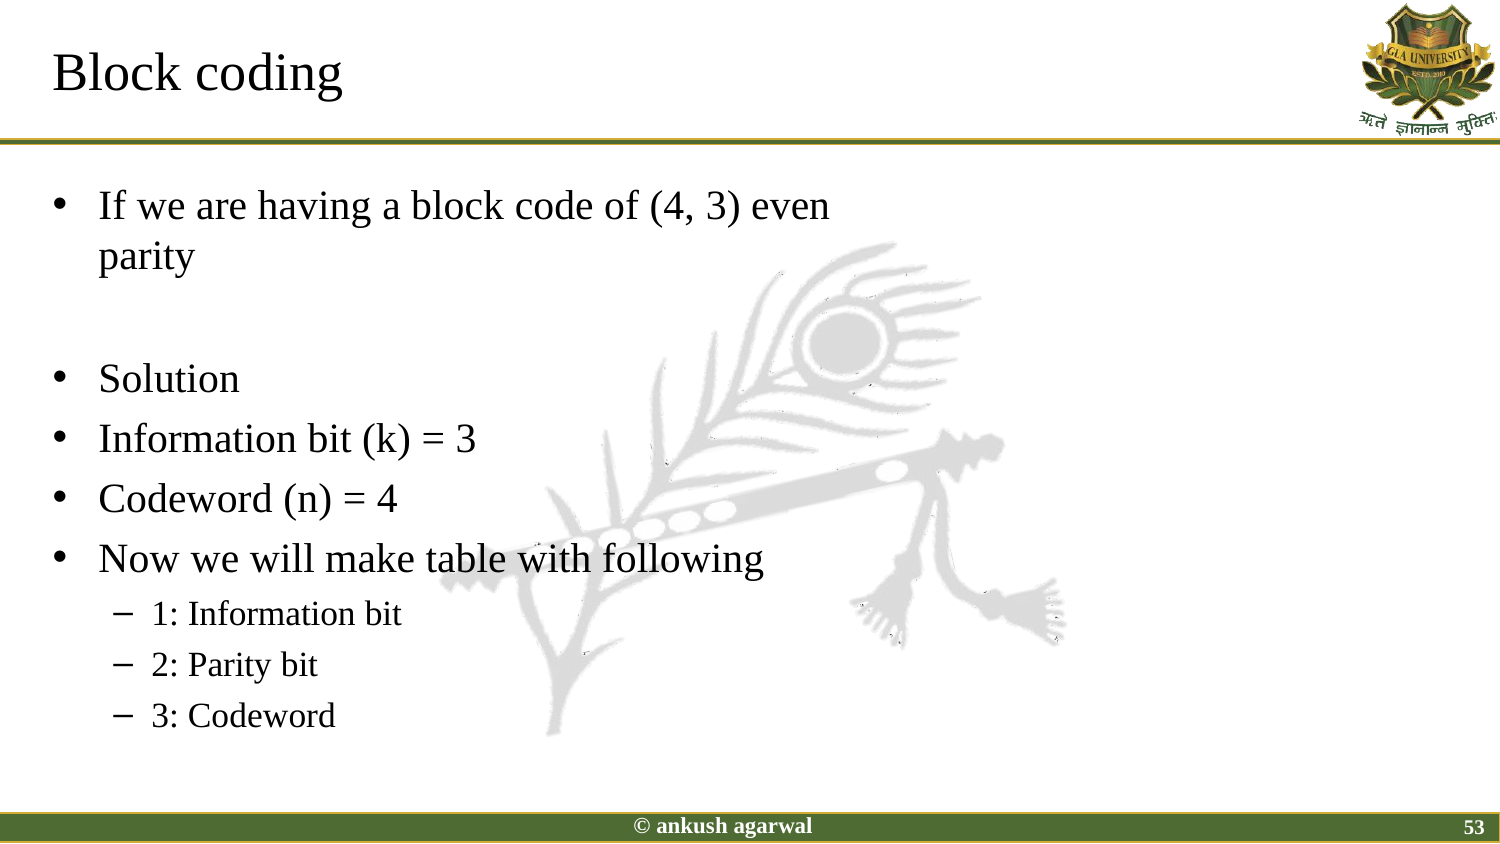

# Block coding
If we are having a block code of (4, 3) even parity

Solution
Information bit (k) = 3
Codeword (n) = 4
Now we will make table with following
1: Information bit
2: Parity bit
3: Codeword
© ankush agarwal
53